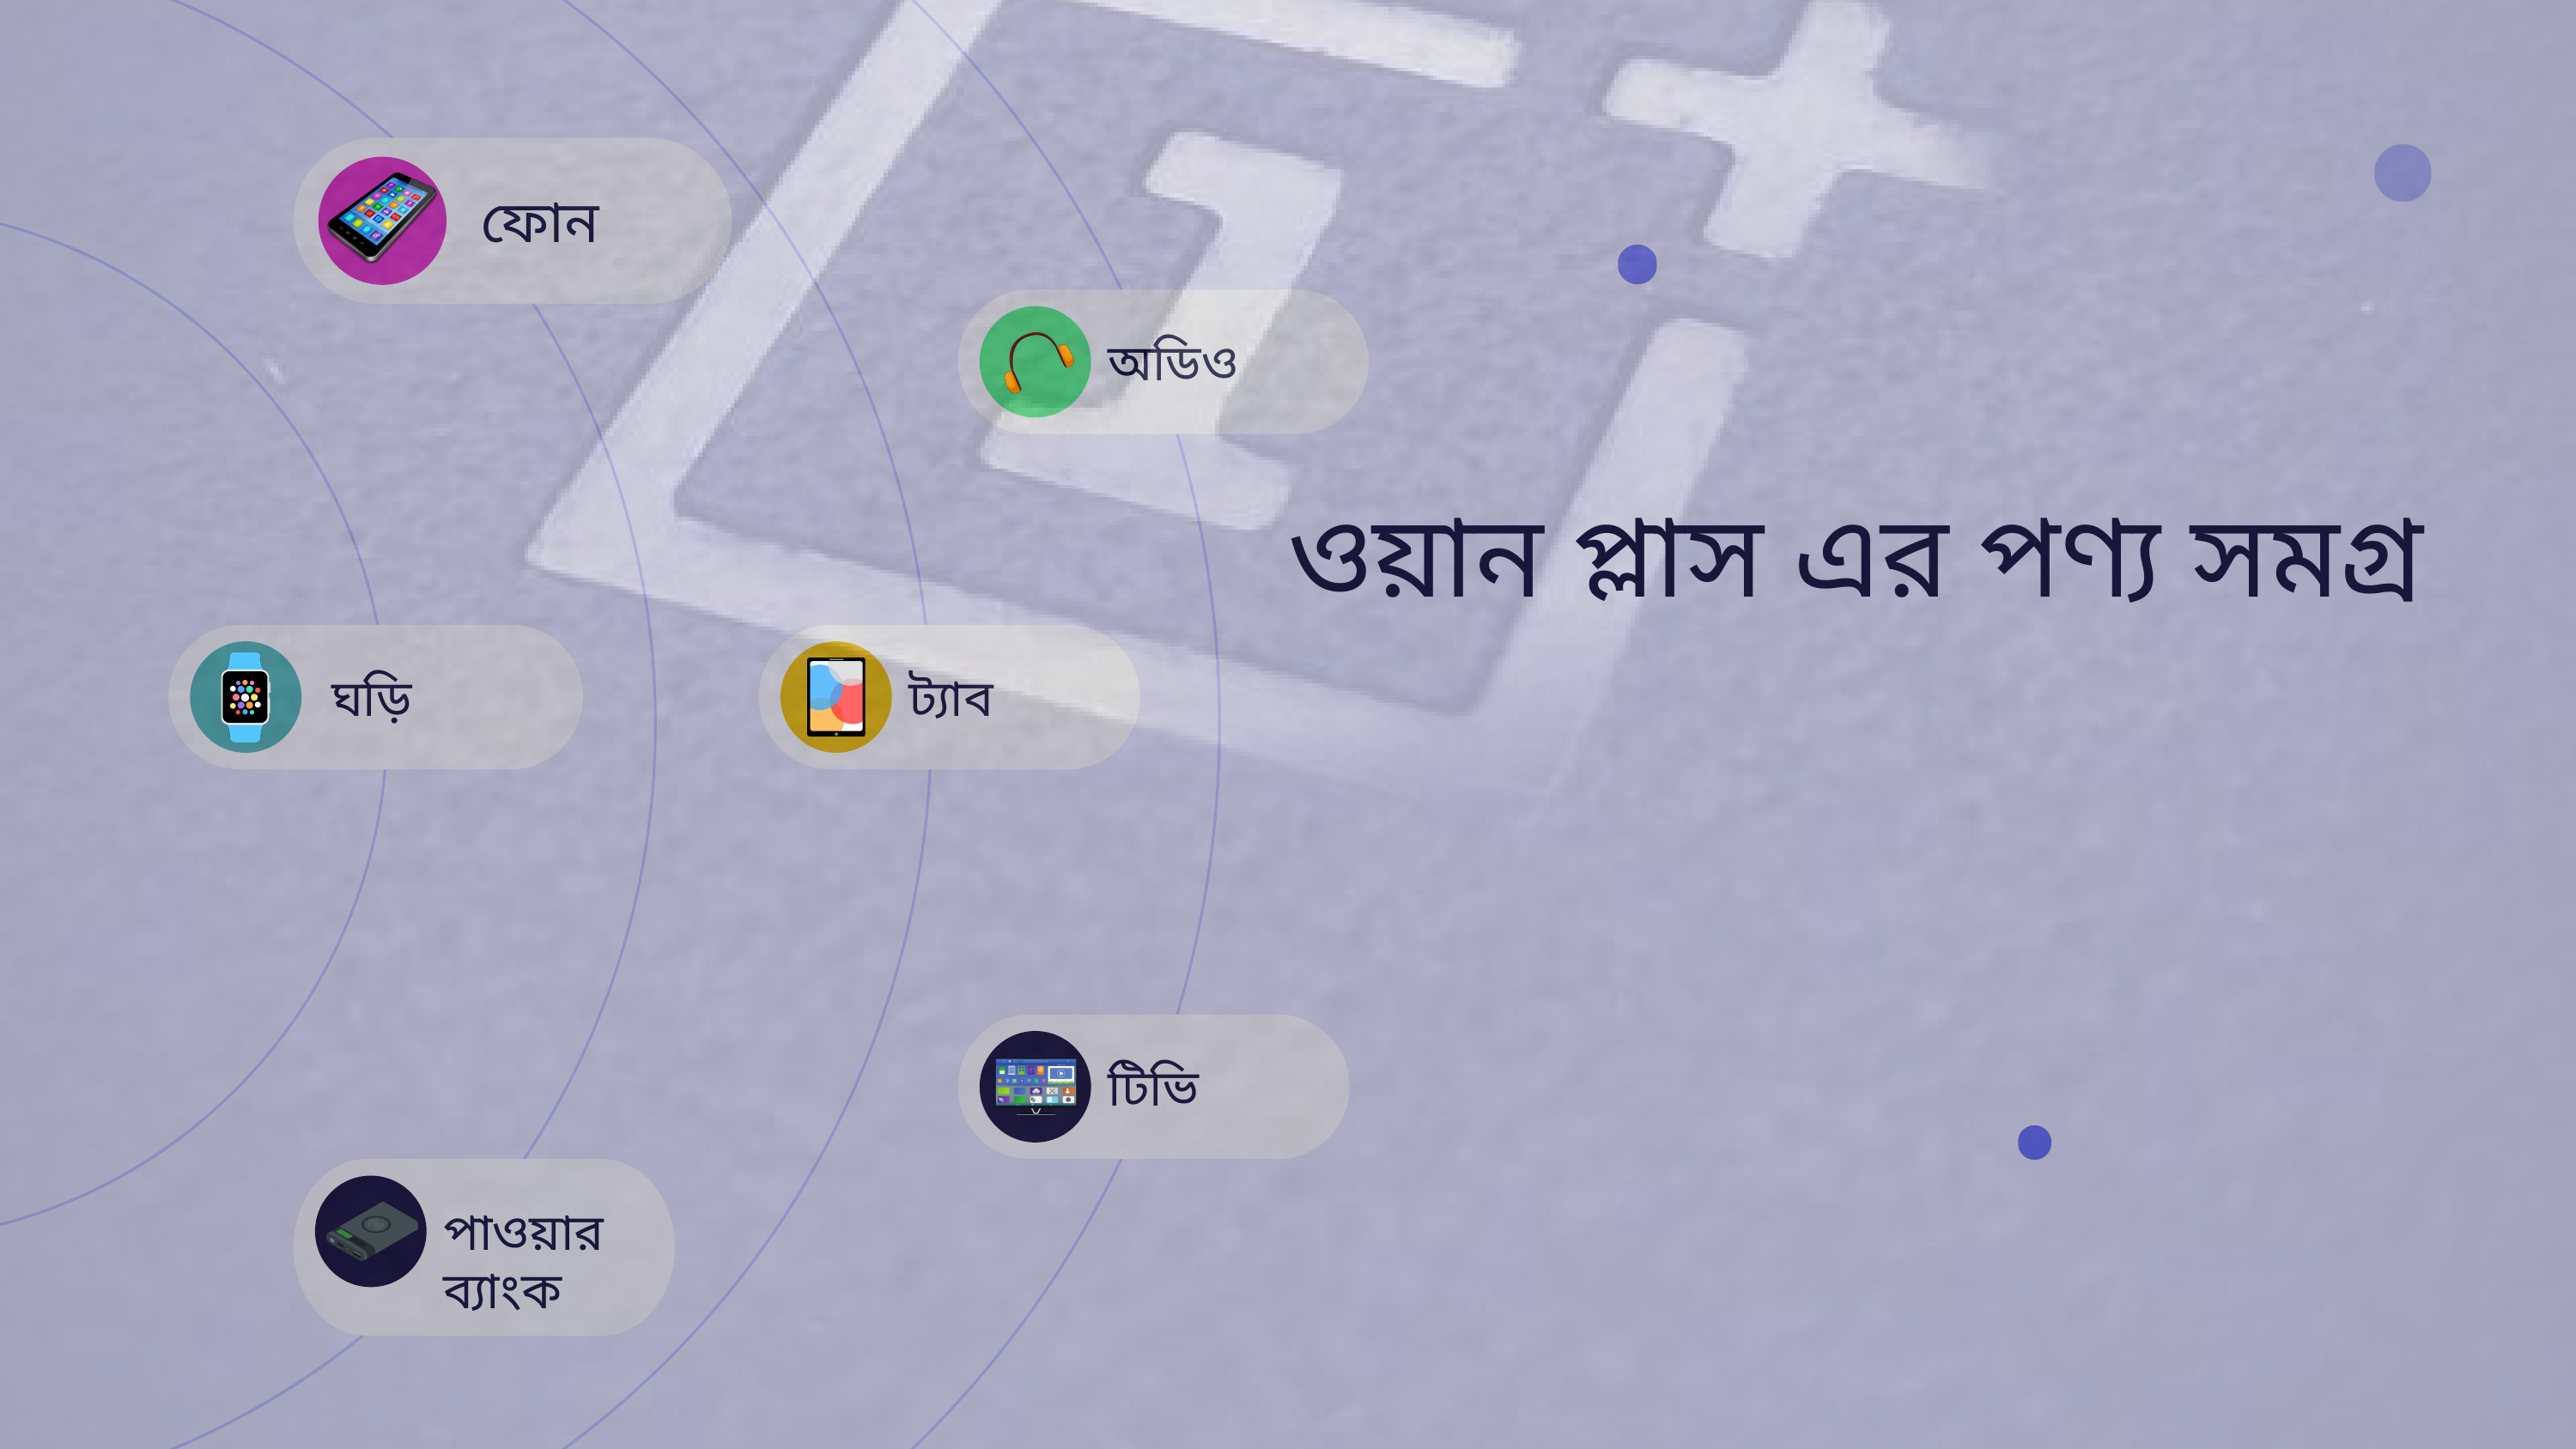

ফোন

অডিও

ওয়ান প্লাস এর পণ্য সমগ্র

 ঘড়ি

ট্যাব

টিভি

পাওয়ার ব্যাংক